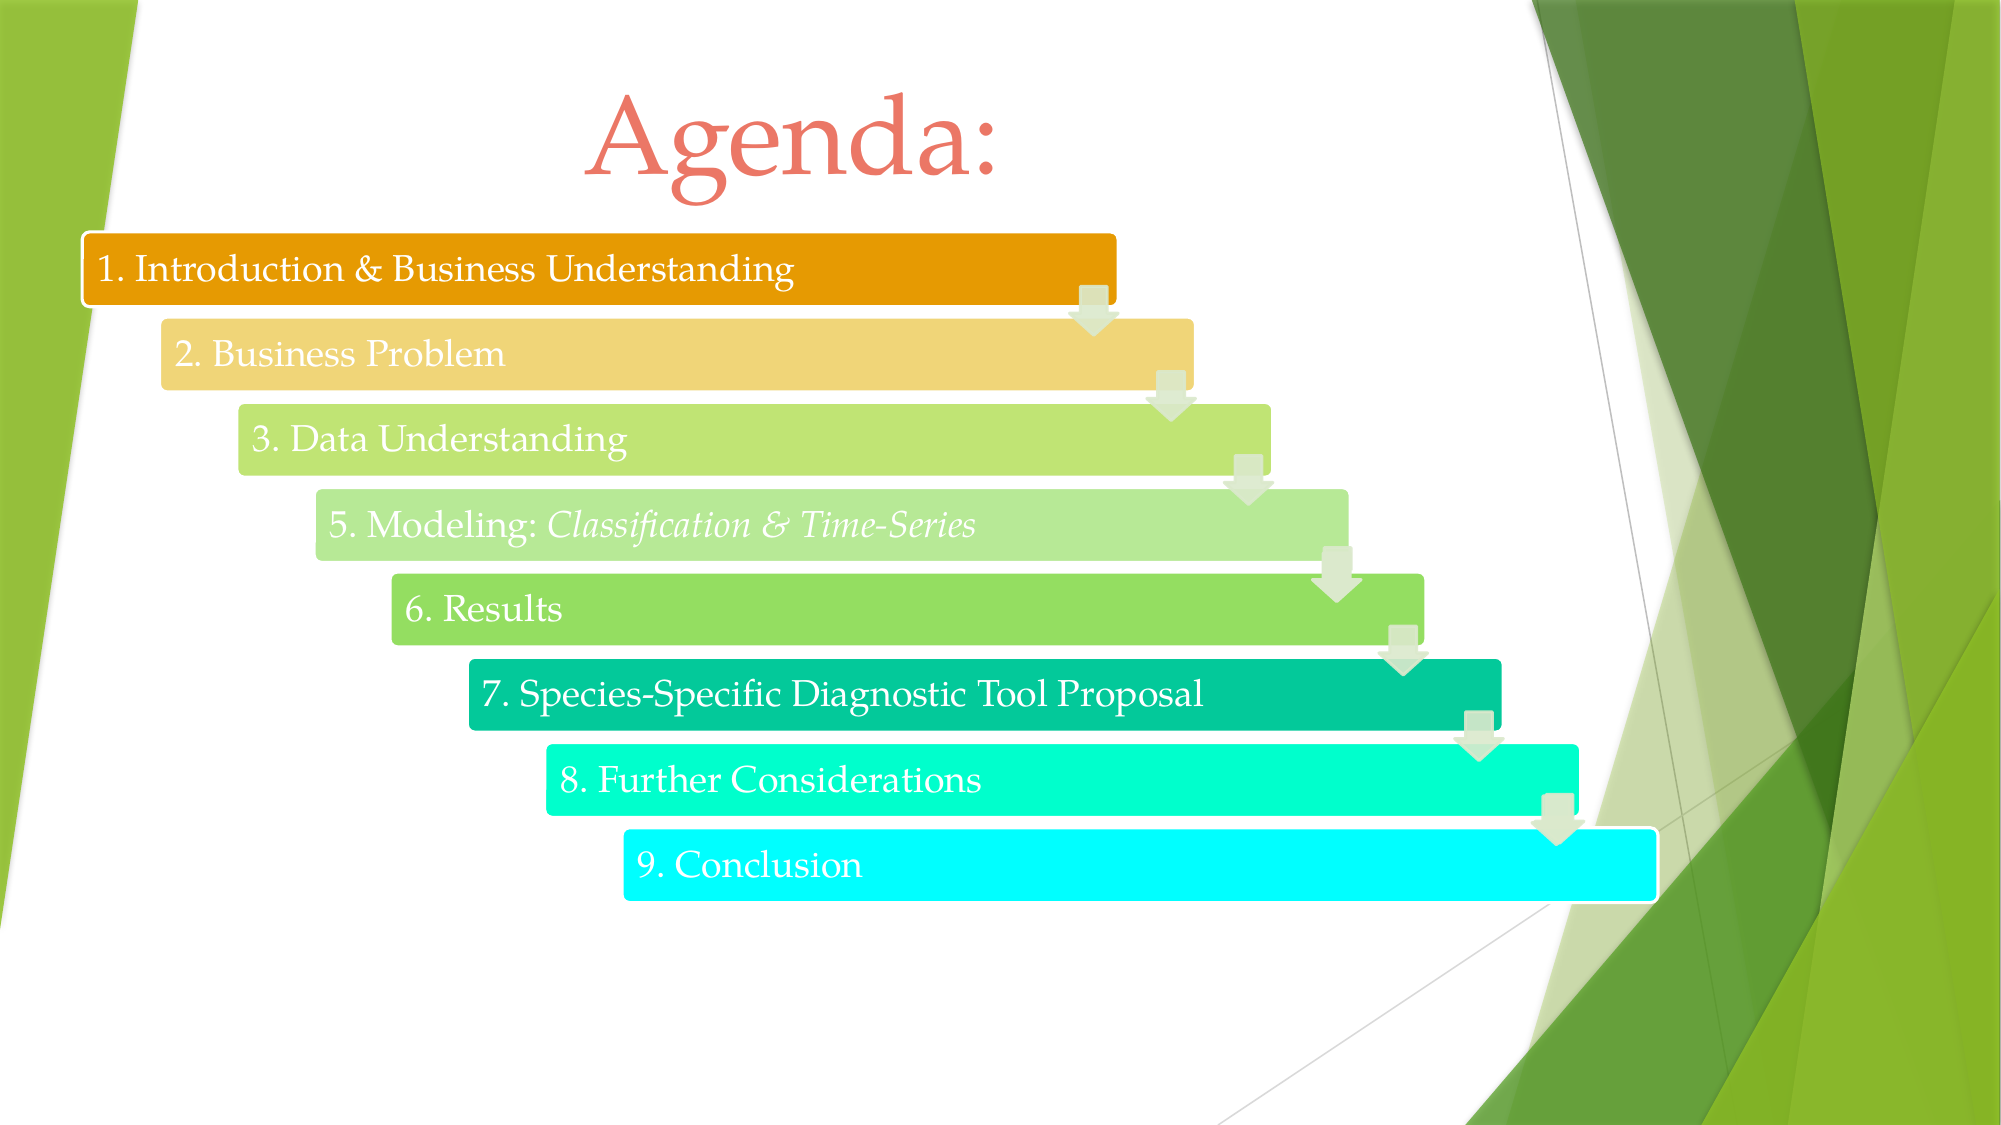

# Agenda:
1. Introduction & Business Understanding
2. Business Problem
3. Data Understanding
5. Modeling: Classification & Time-Series

6. Results
7. Species-Specific Diagnostic Tool Proposal
8. Further Considerations
9. Conclusion